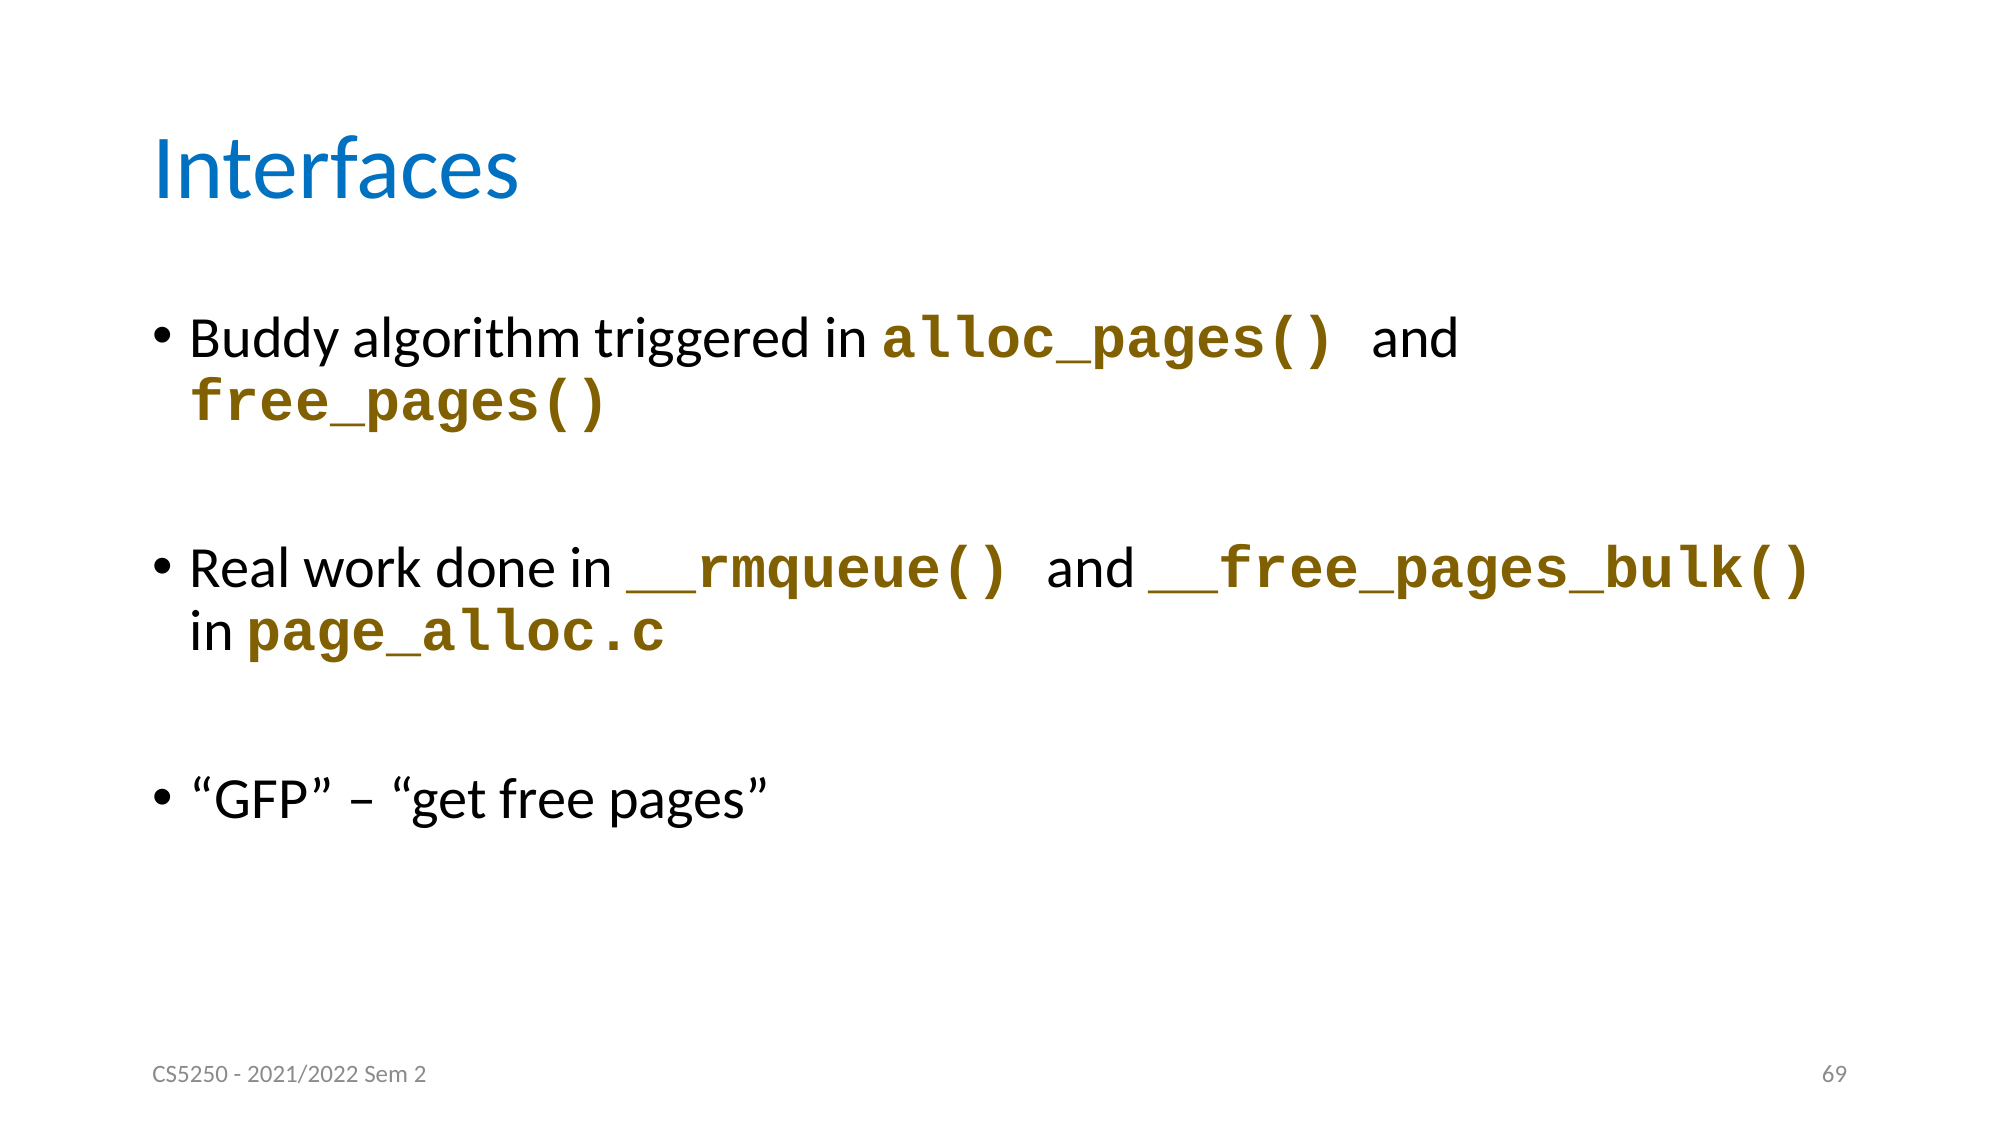

# Interfaces
Buddy algorithm triggered in alloc_pages() and free_pages()

Real work done in __rmqueue() and __free_pages_bulk() in page_alloc.c

“GFP” – “get free pages”

CS5250 - 2021/2022 Sem 2
69